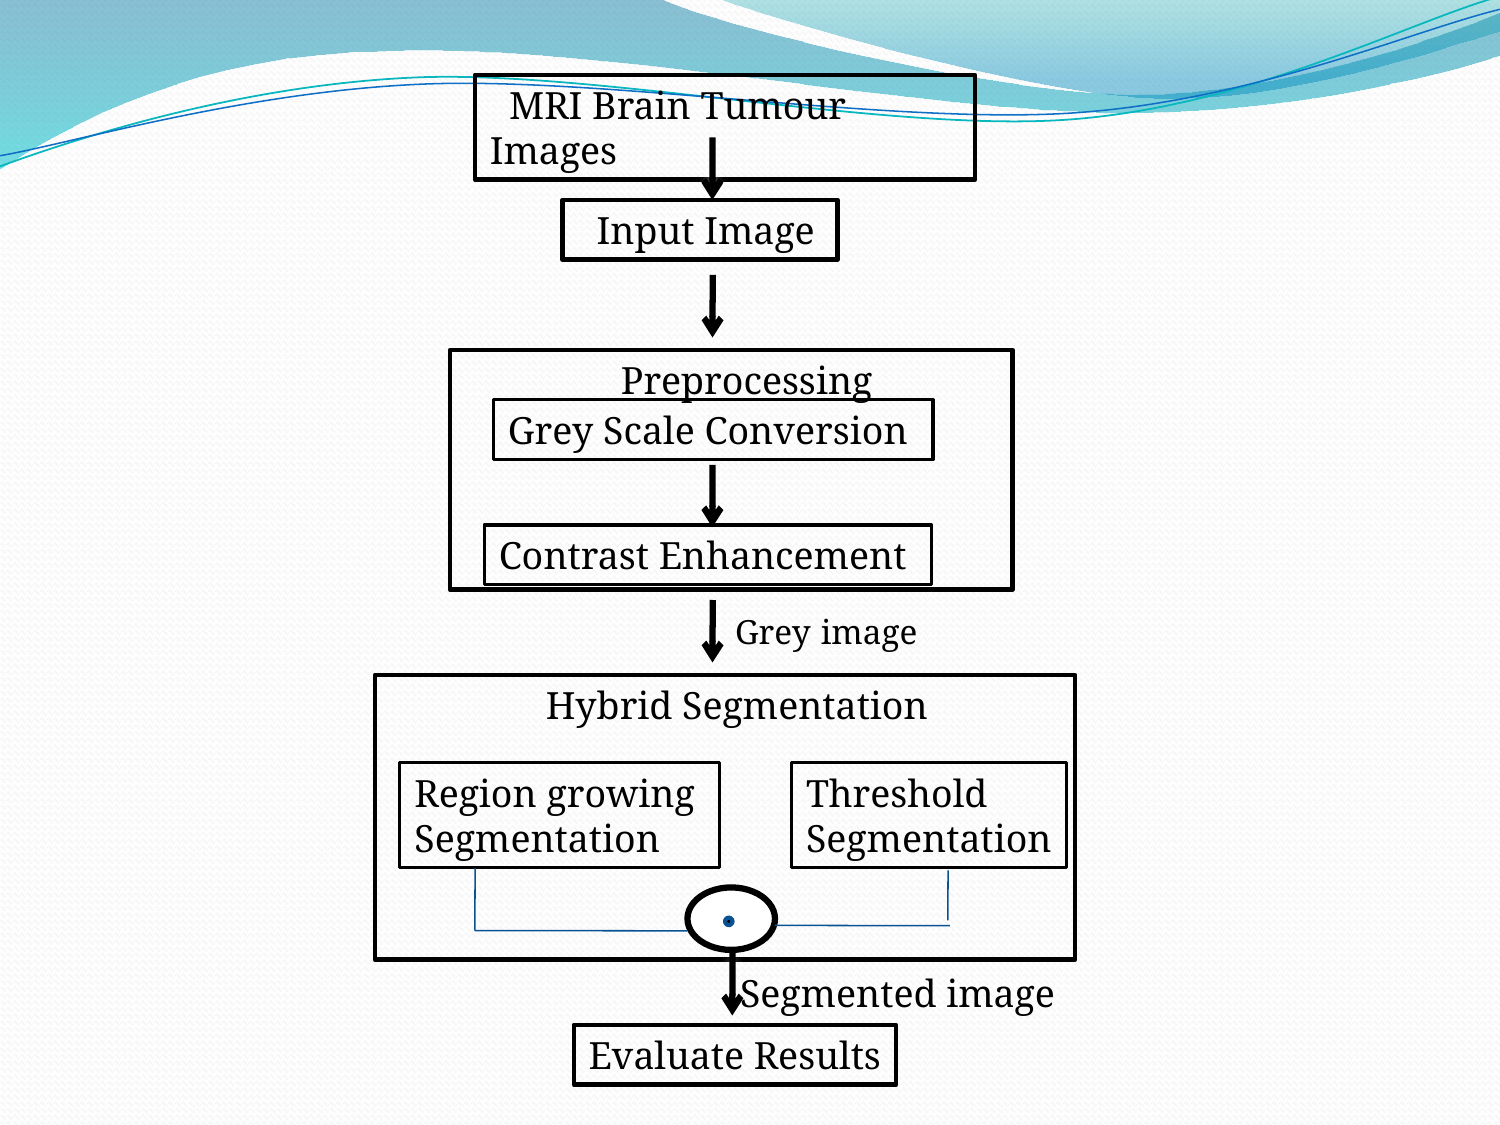

MRI Brain Tumour Images
  Input Image
                Preprocessing

Grey Scale Conversion
Contrast Enhancement
Grey image
                Hybrid Segmentation

Region growing
Segmentation
Threshold
Segmentation

Segmented image
Evaluate Results